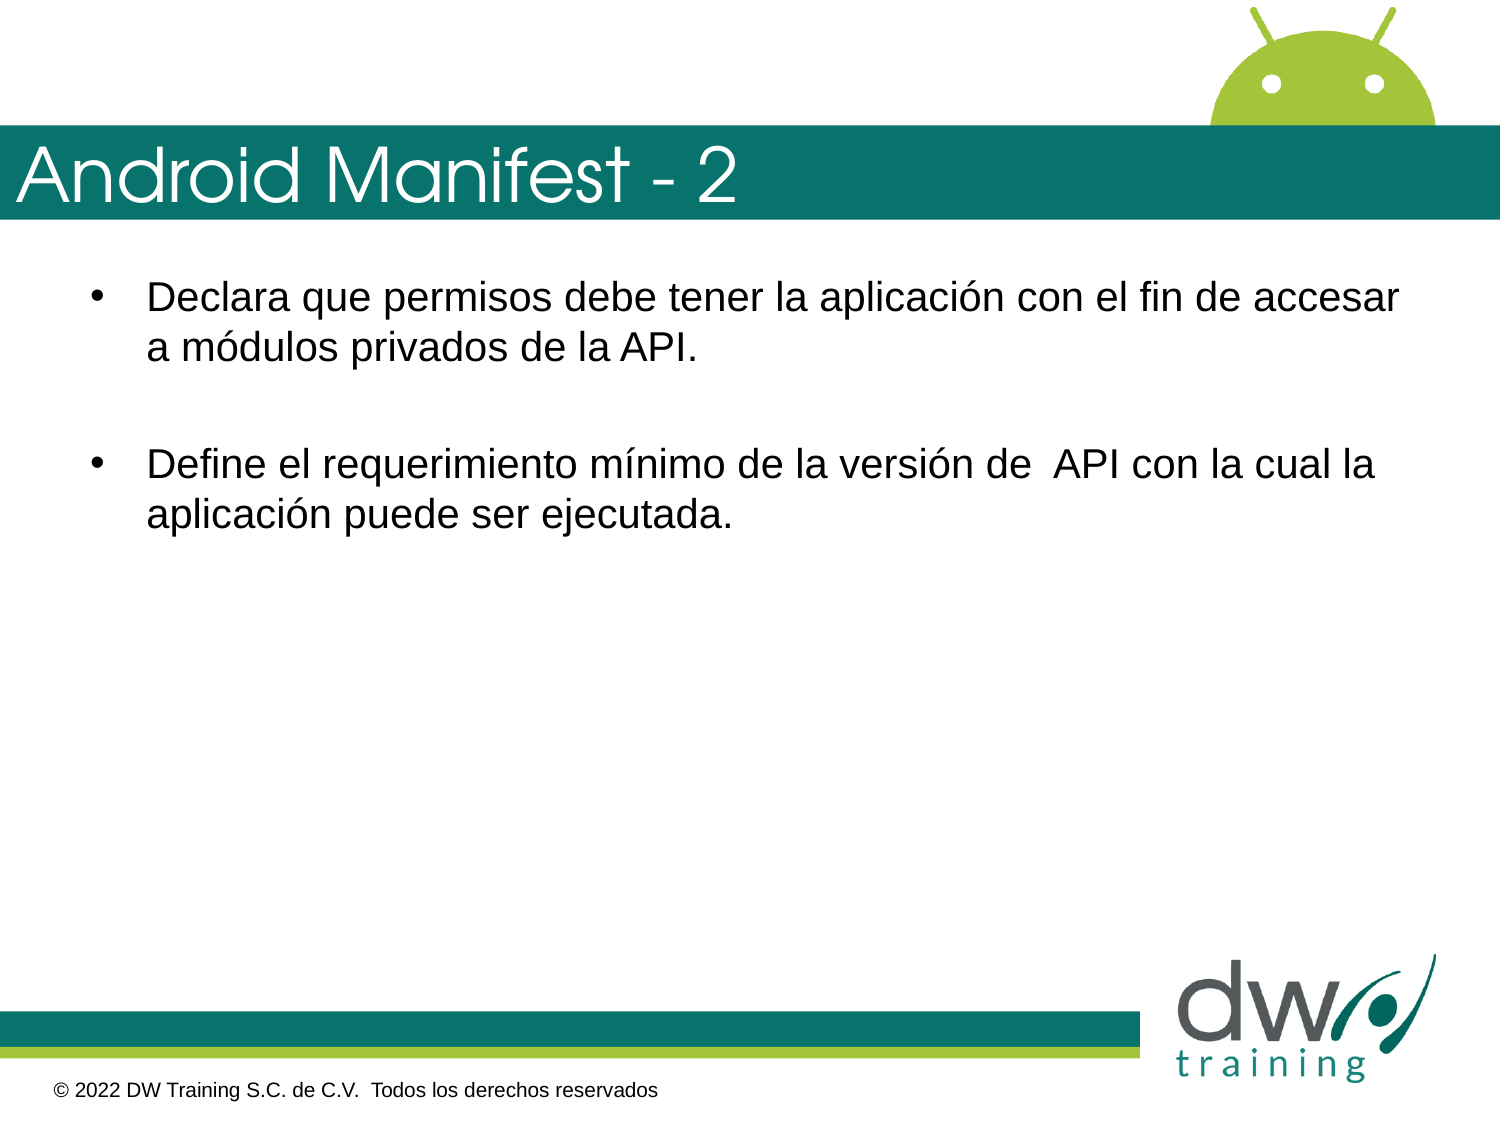

# Android Manifest - 2
Declara que permisos debe tener la aplicación con el fin de accesar a módulos privados de la API.

Define el requerimiento mínimo de la versión de  API con la cual la aplicación puede ser ejecutada.